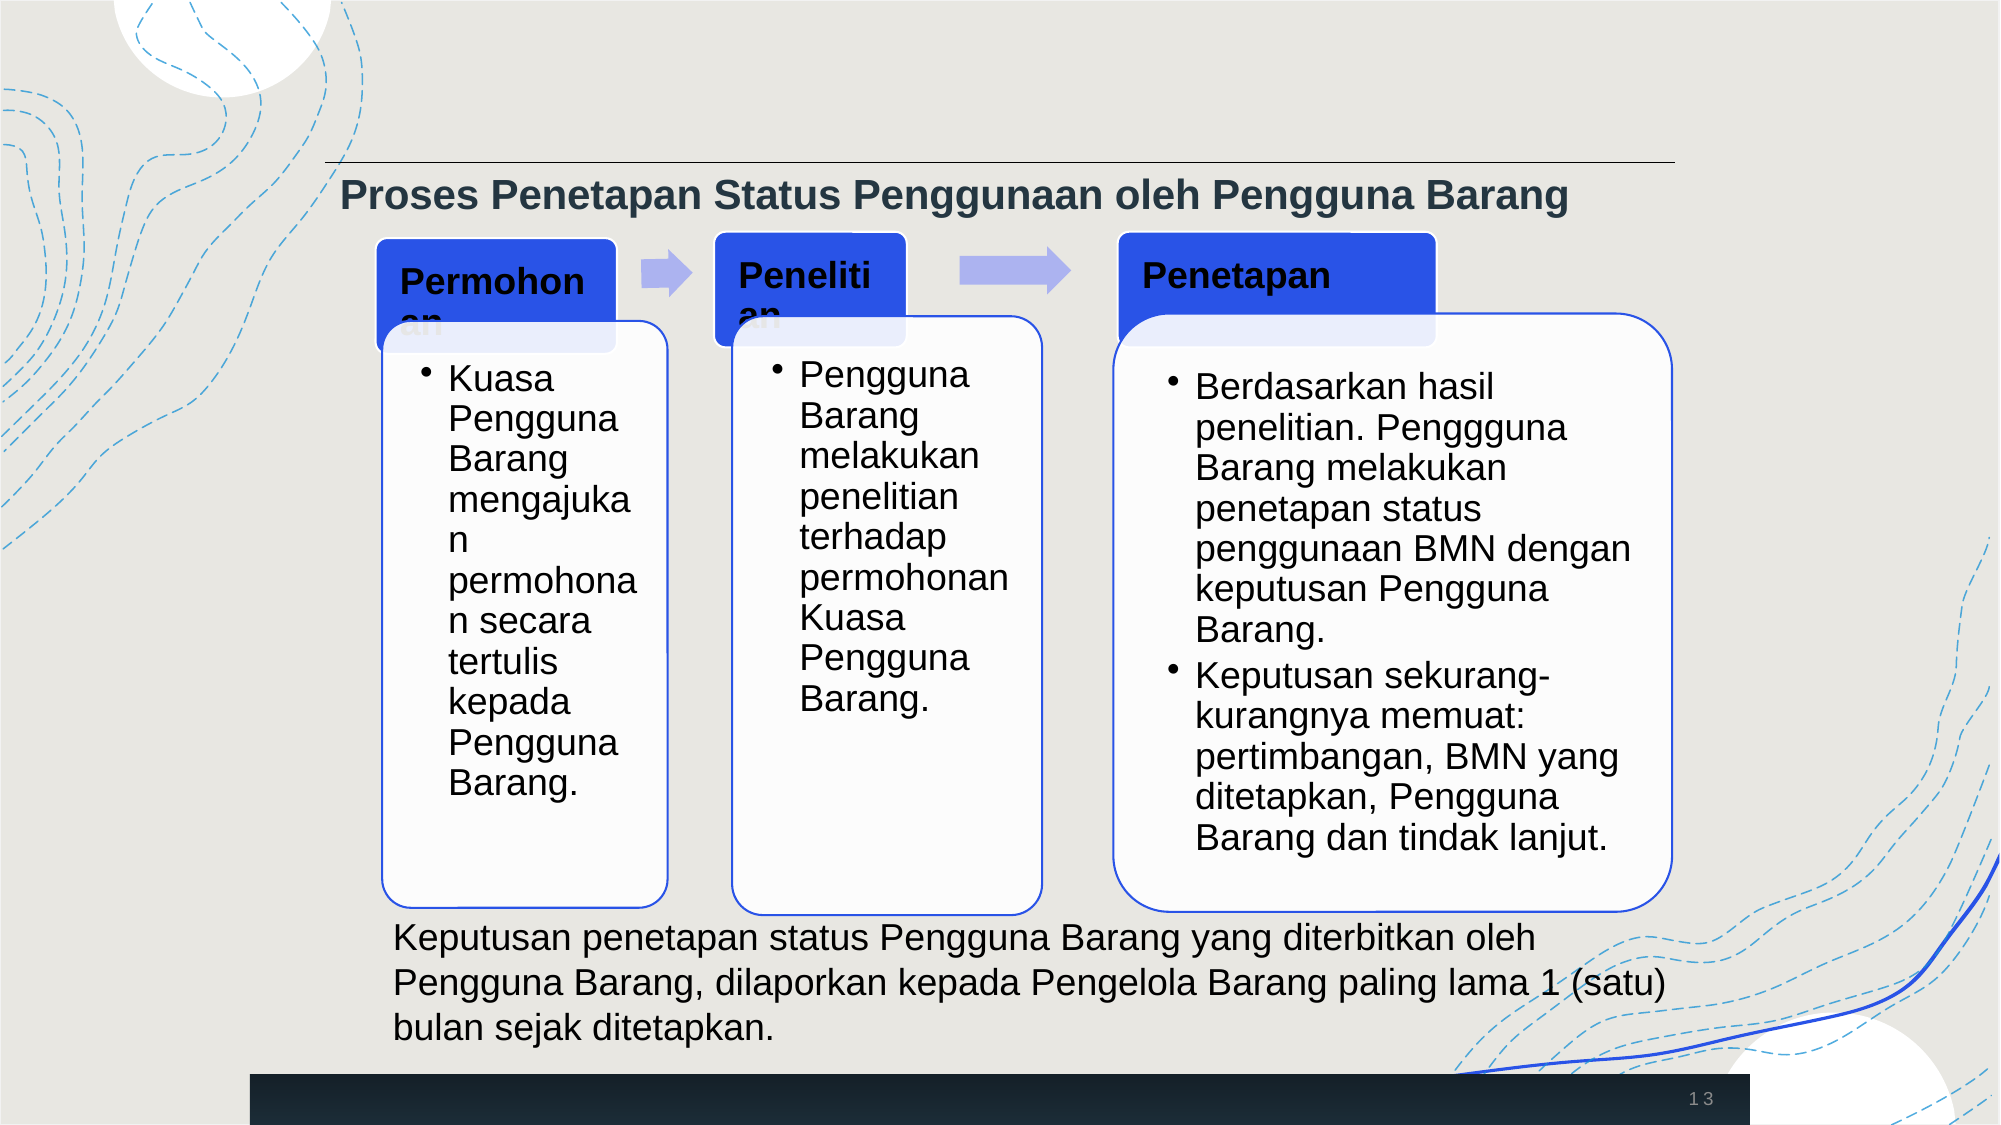

# Proses Penetapan Status Penggunaan oleh Pengguna Barang
Permohonan
Kuasa Pengguna Barang mengajukan permohonan secara tertulis kepada Pengguna Barang.

Penelitian
Pengguna Barang melakukan penelitian terhadap permohonan Kuasa Pengguna Barang.

Penetapan
Berdasarkan hasil penelitian. Penggguna Barang melakukan penetapan status penggunaan BMN dengan keputusan Pengguna Barang.
Keputusan sekurang-kurangnya memuat: pertimbangan, BMN yang ditetapkan, Pengguna Barang dan tindak lanjut.

Keputusan penetapan status Pengguna Barang yang diterbitkan oleh Pengguna Barang, dilaporkan kepada Pengelola Barang paling lama 1 (satu) bulan sejak ditetapkan.

13